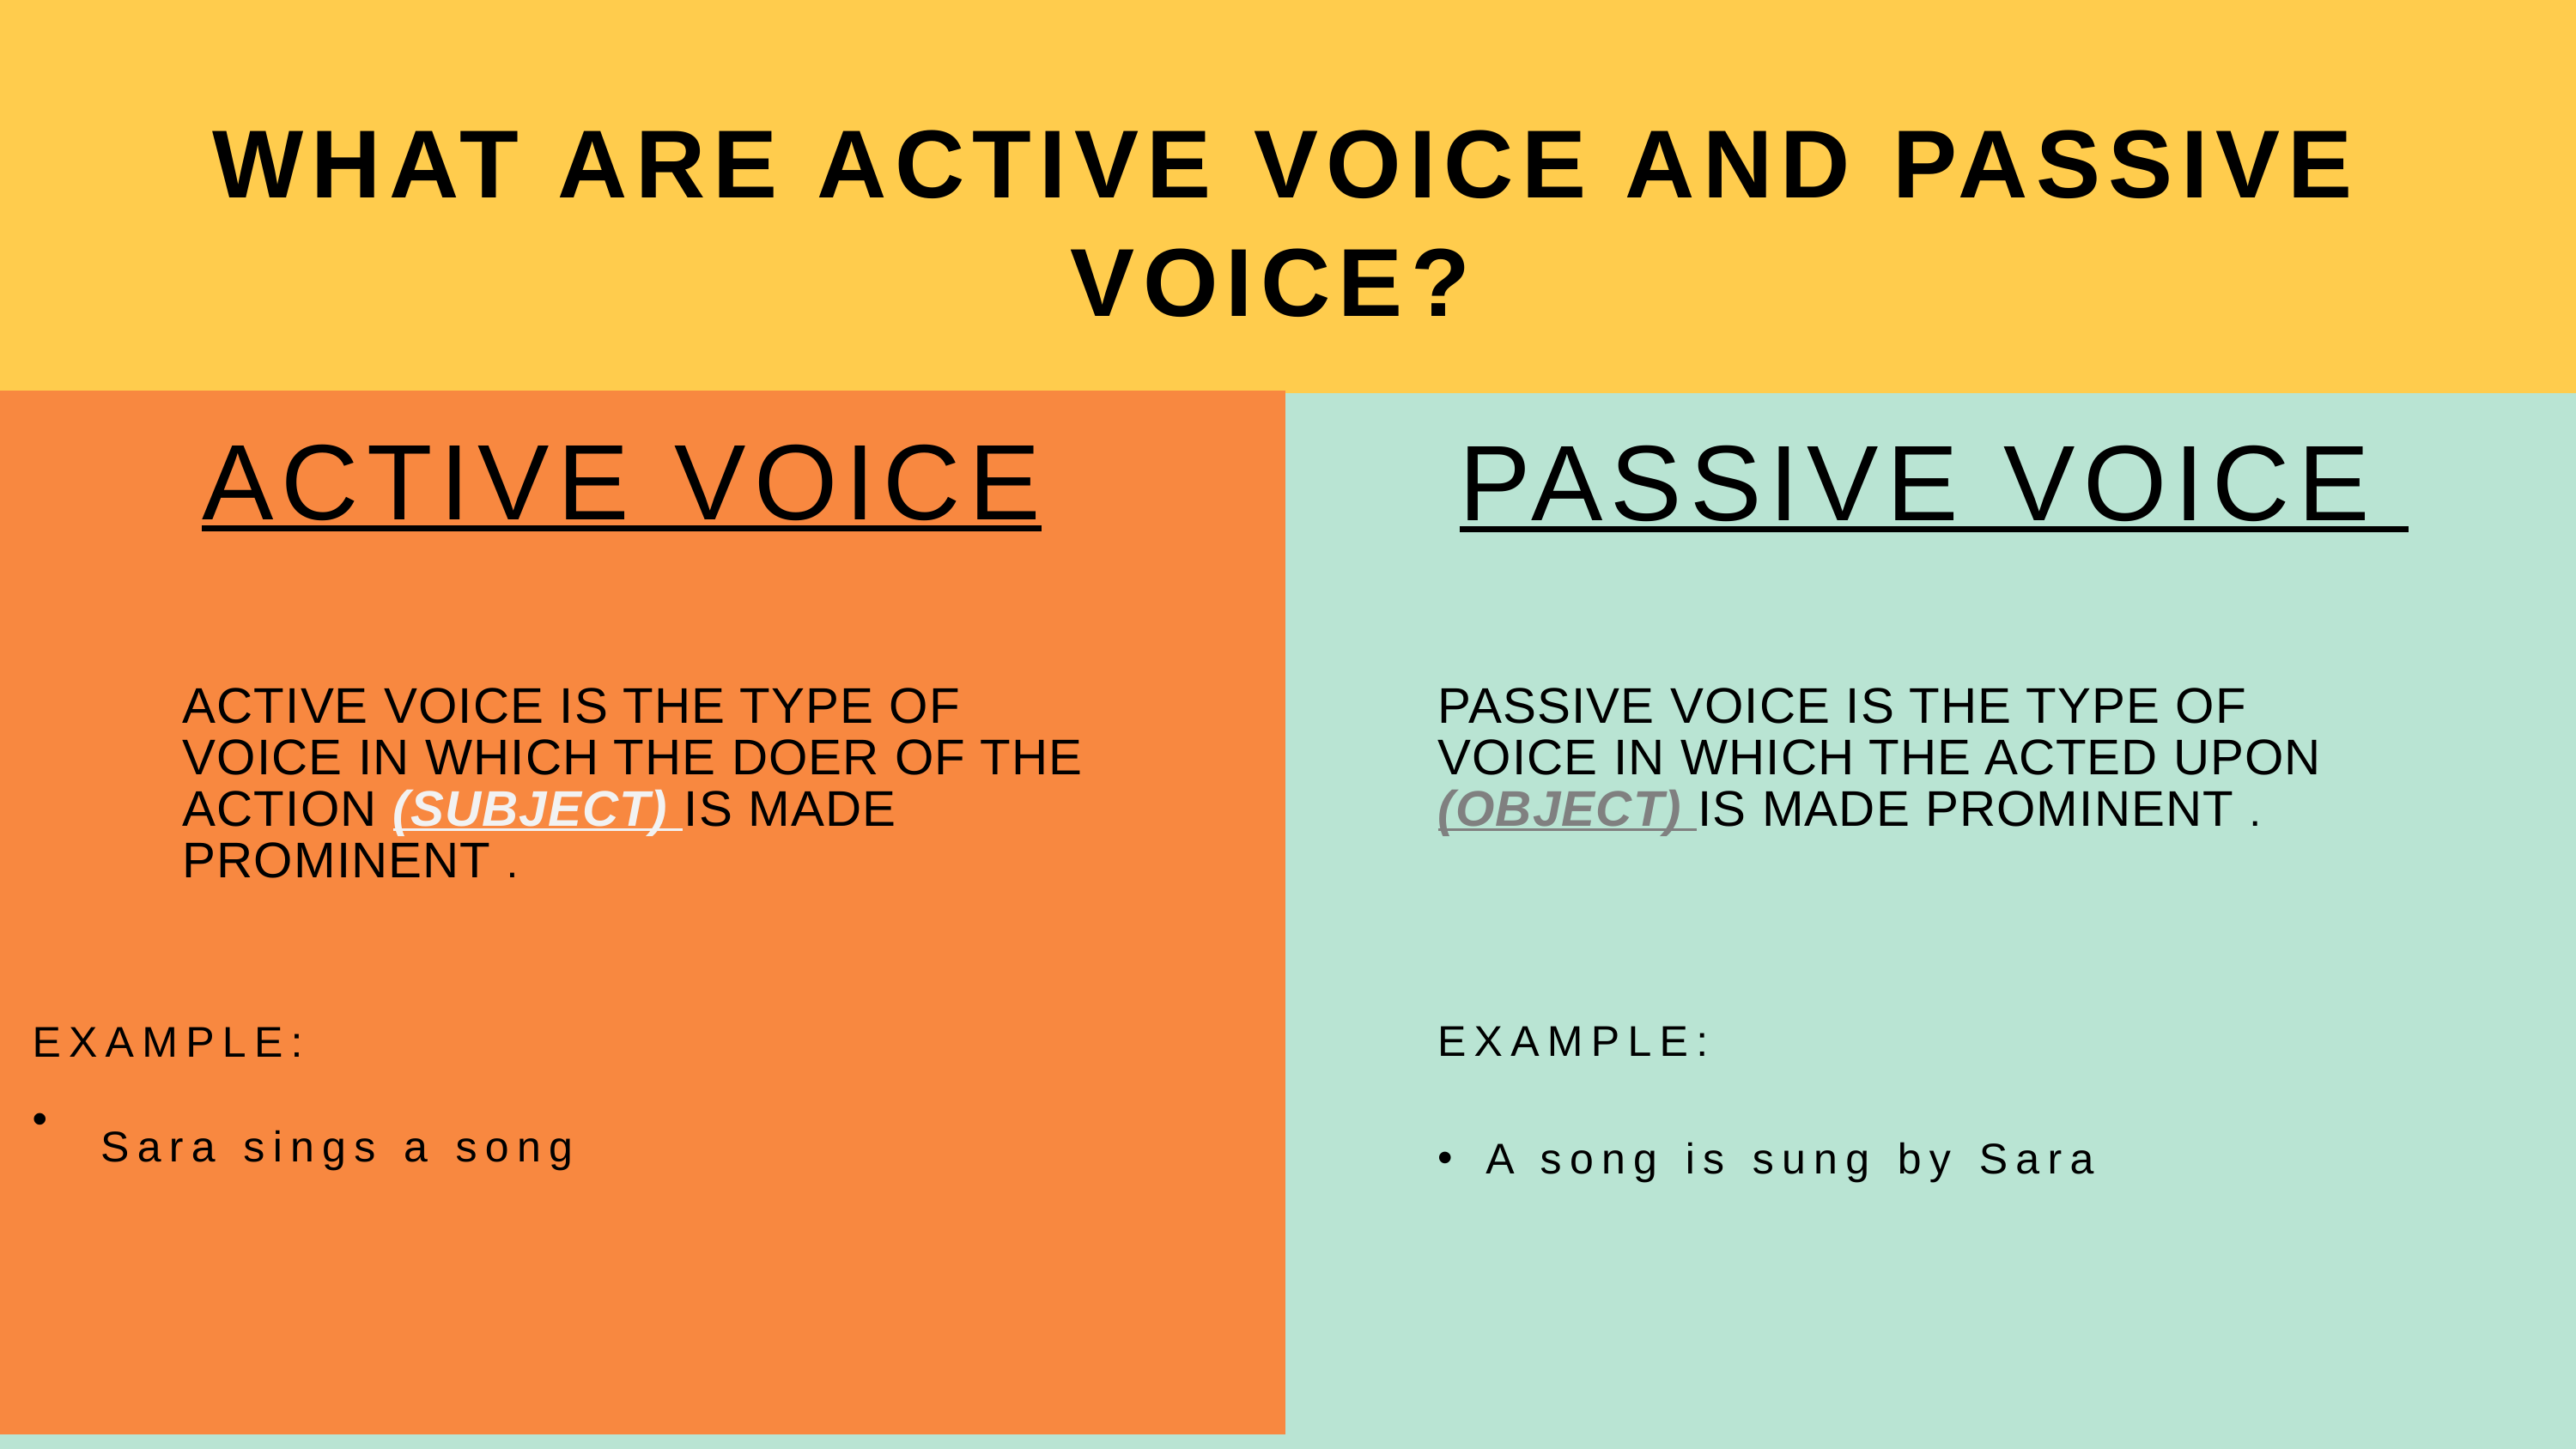

WHAT ARE ACTIVE VOICE AND PASSIVE VOICE?

ACTIVE VOICE
PASSIVE VOICE
ACTIVE VOICE IS THE TYPE OF VOICE IN WHICH THE DOER OF THE ACTION (SUBJECT) IS MADE PROMINENT .
PASSIVE VOICE IS THE TYPE OF VOICE IN WHICH THE ACTED UPON (OBJECT) IS MADE PROMINENT .
EXAMPLE:
A song is sung by Sara
EXAMPLE:
 Sara sings a song